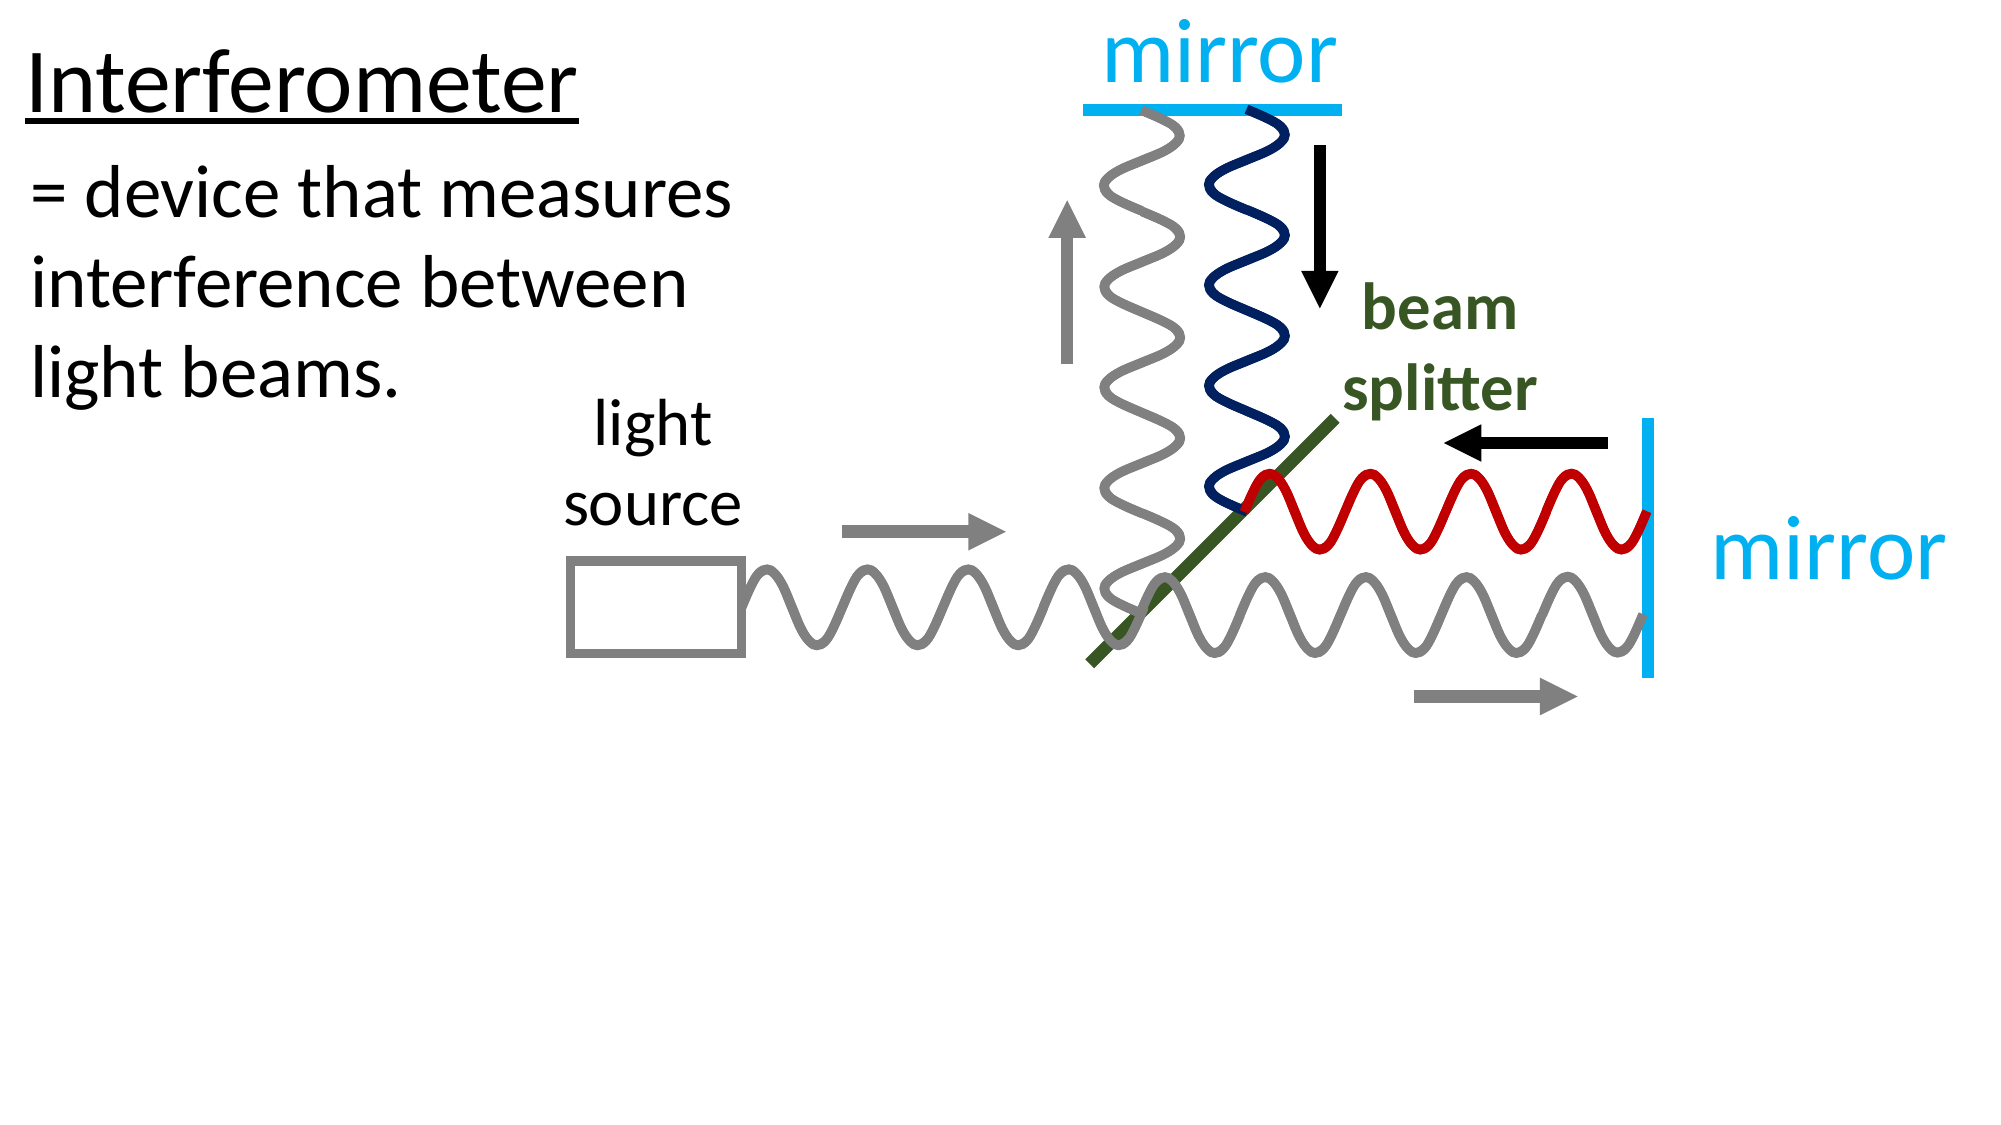

mirror
Interferometer

= device that measures interference between light beams.
beam splitter
light source

mirror